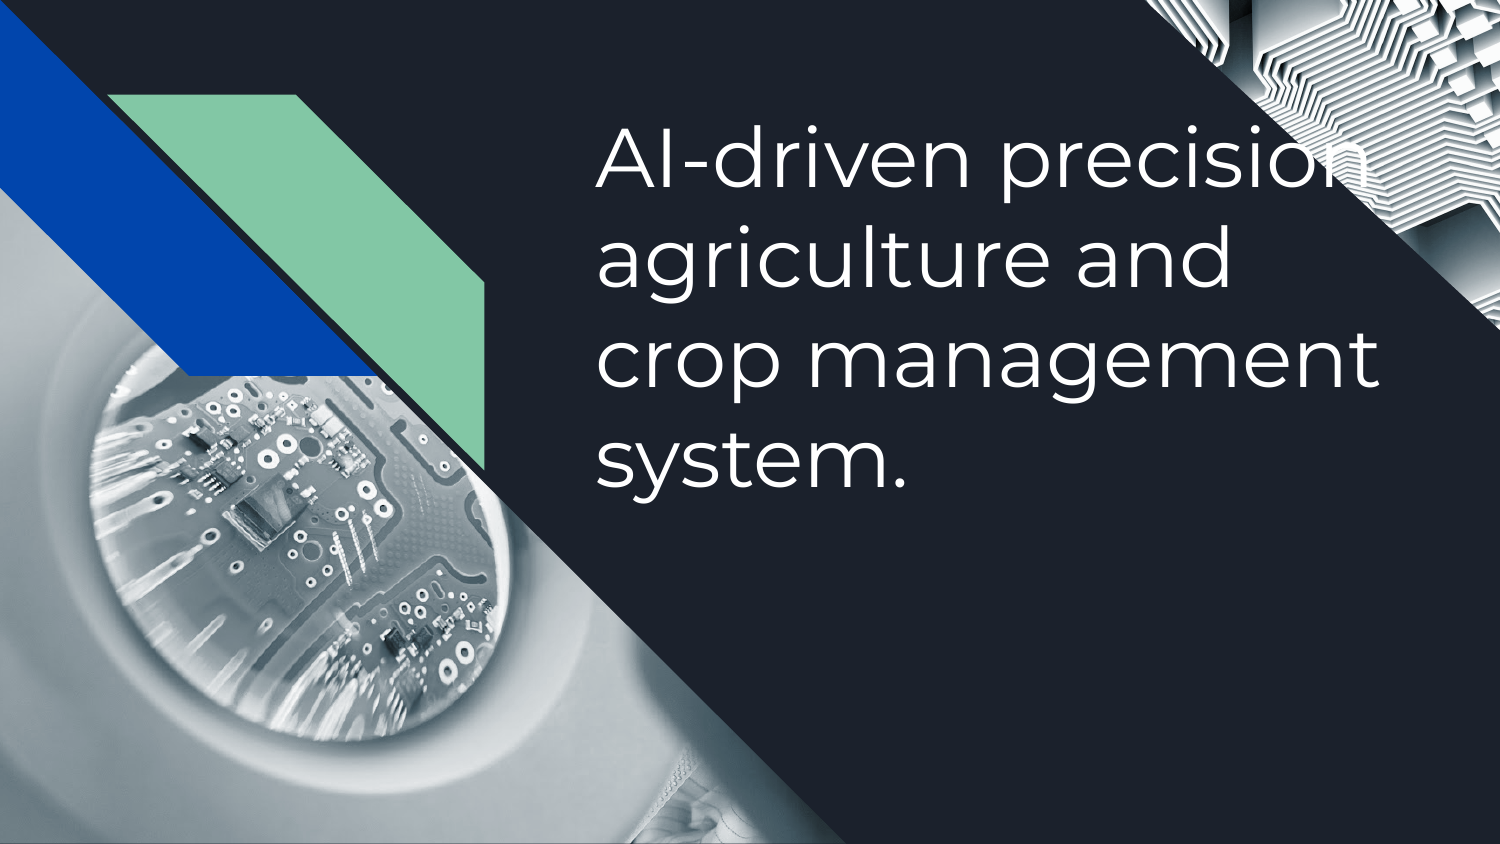

# AI-driven precision
agriculture and crop management system.